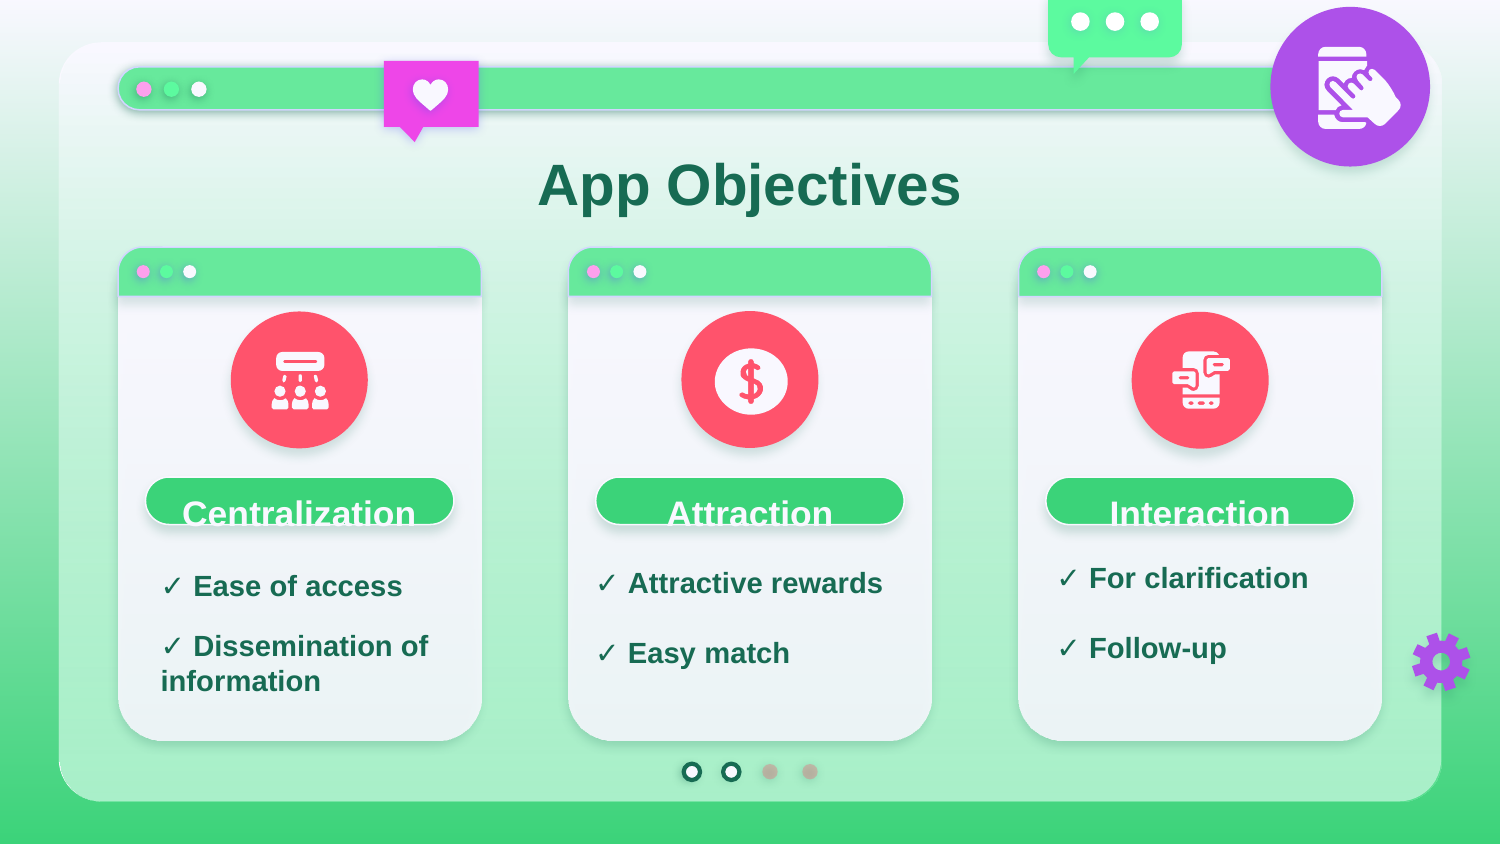

# App Objectives

Centralization
Attraction
Interaction
✓ Attractive rewards

✓ Easy match
✓ For clarification

✓ Follow-up
✓ Ease of access
✓ Dissemination of information